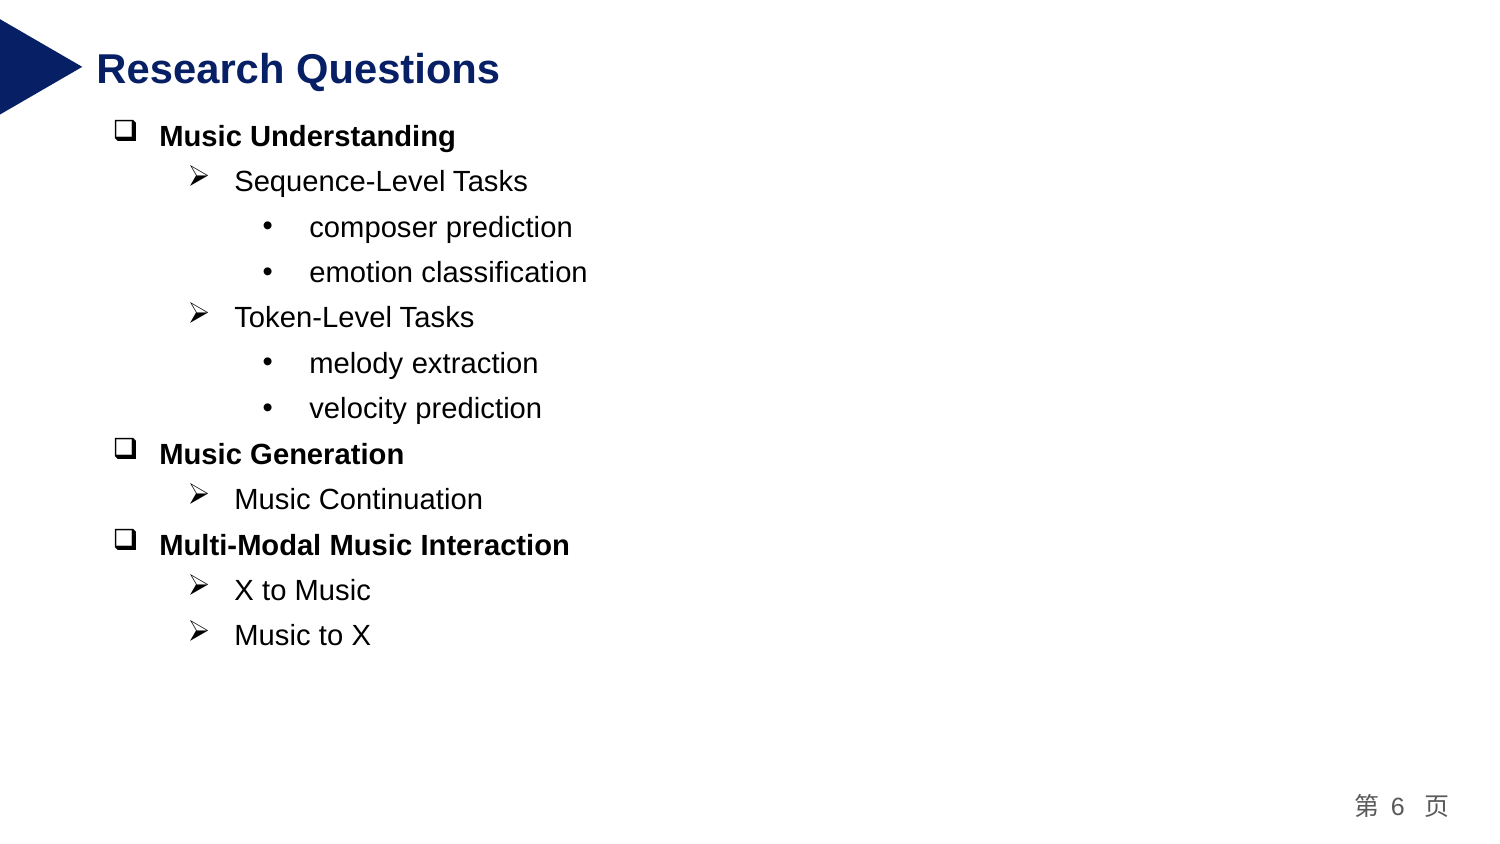

Research Questions
Music Understanding
Sequence-Level Tasks
composer prediction
emotion classification
Token-Level Tasks
melody extraction
velocity prediction
Music Generation
Music Continuation
Multi-Modal Music Interaction
X to Music
Music to X